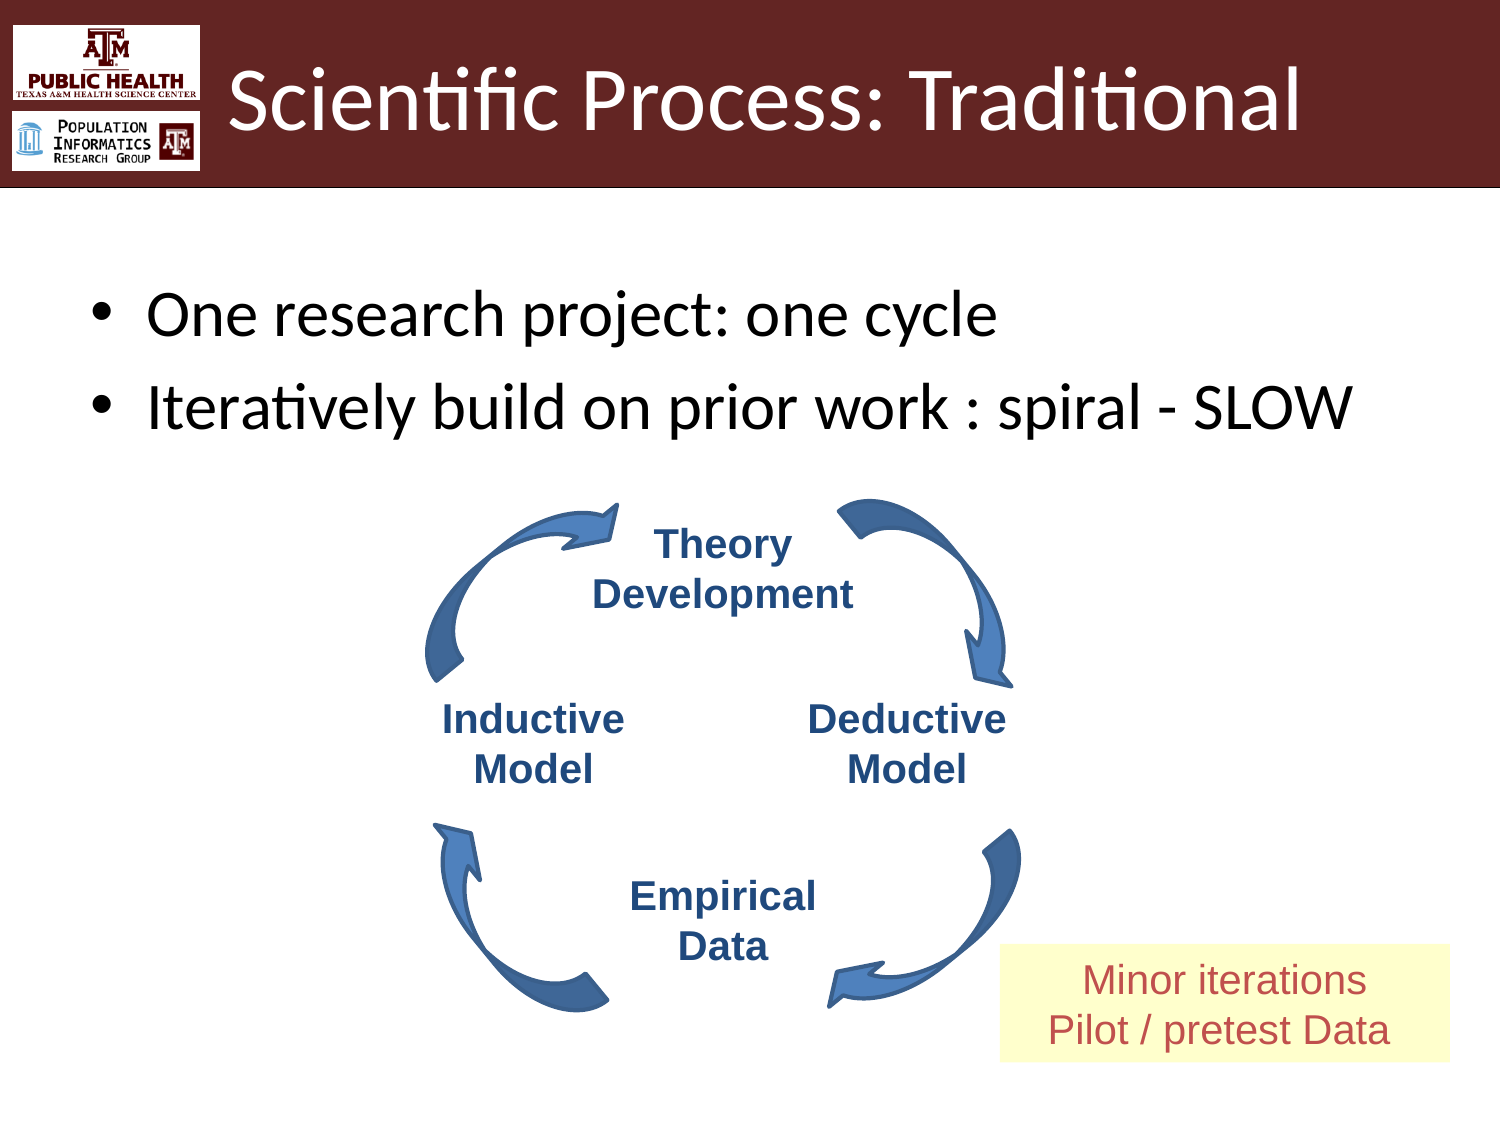

# Scientific Process: Traditional
One research project: one cycle
Iteratively build on prior work : spiral - SLOW

Theory
Development
Inductive
Model
Deductive
Model
Empirical
Data
Minor iterations
Pilot / pretest Data